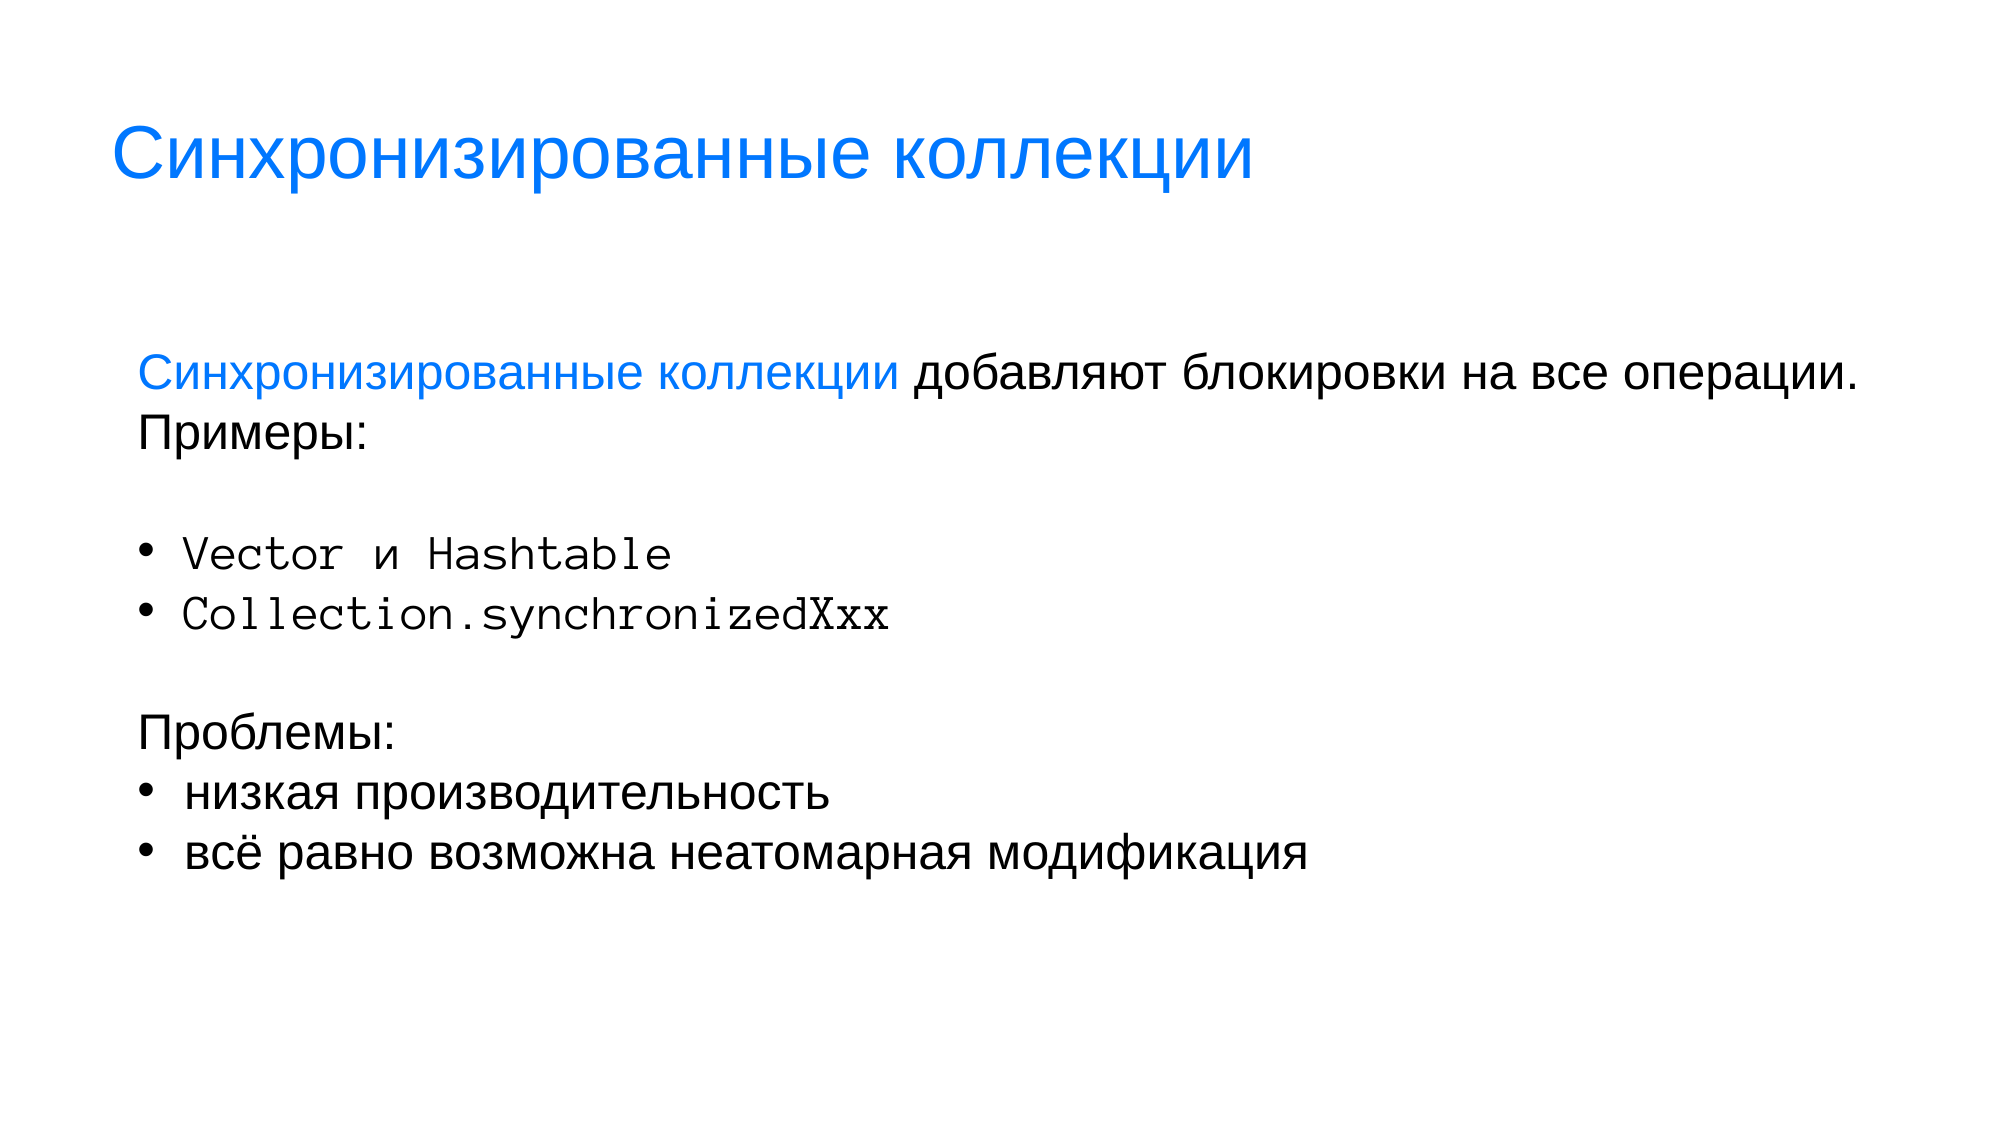

# Синхронизированные коллекции
Синхронизированные коллекции добавляют блокировки на все операции.
Примеры:

Vector и Hashtable
Collection.synchronizedXxx

Проблемы:
низкая производительность
всё равно возможна неатомарная модификация